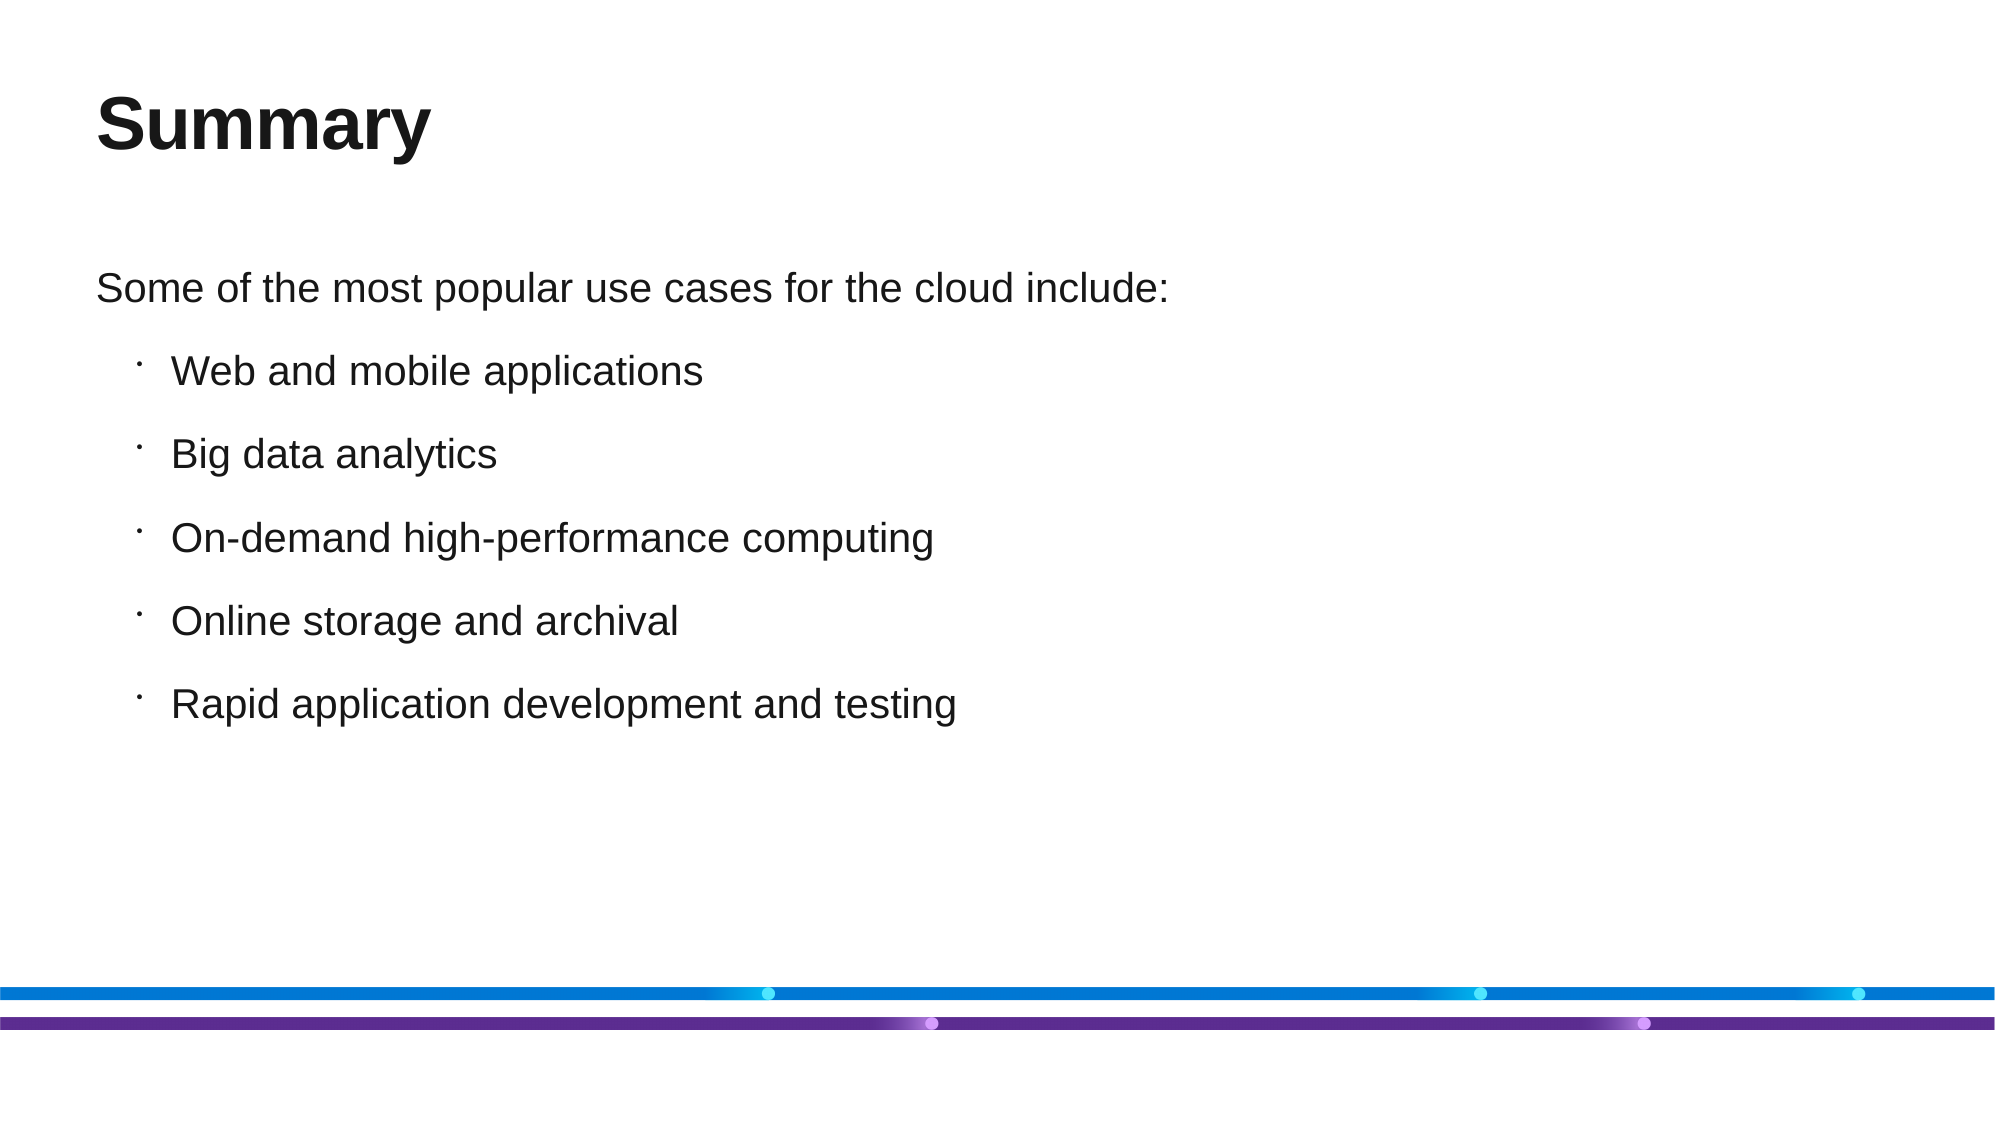

# Summary
Some of the most popular use cases for the cloud include:
Web and mobile applications
Big data analytics
On-demand high-performance computing
Online storage and archival
Rapid application development and testing